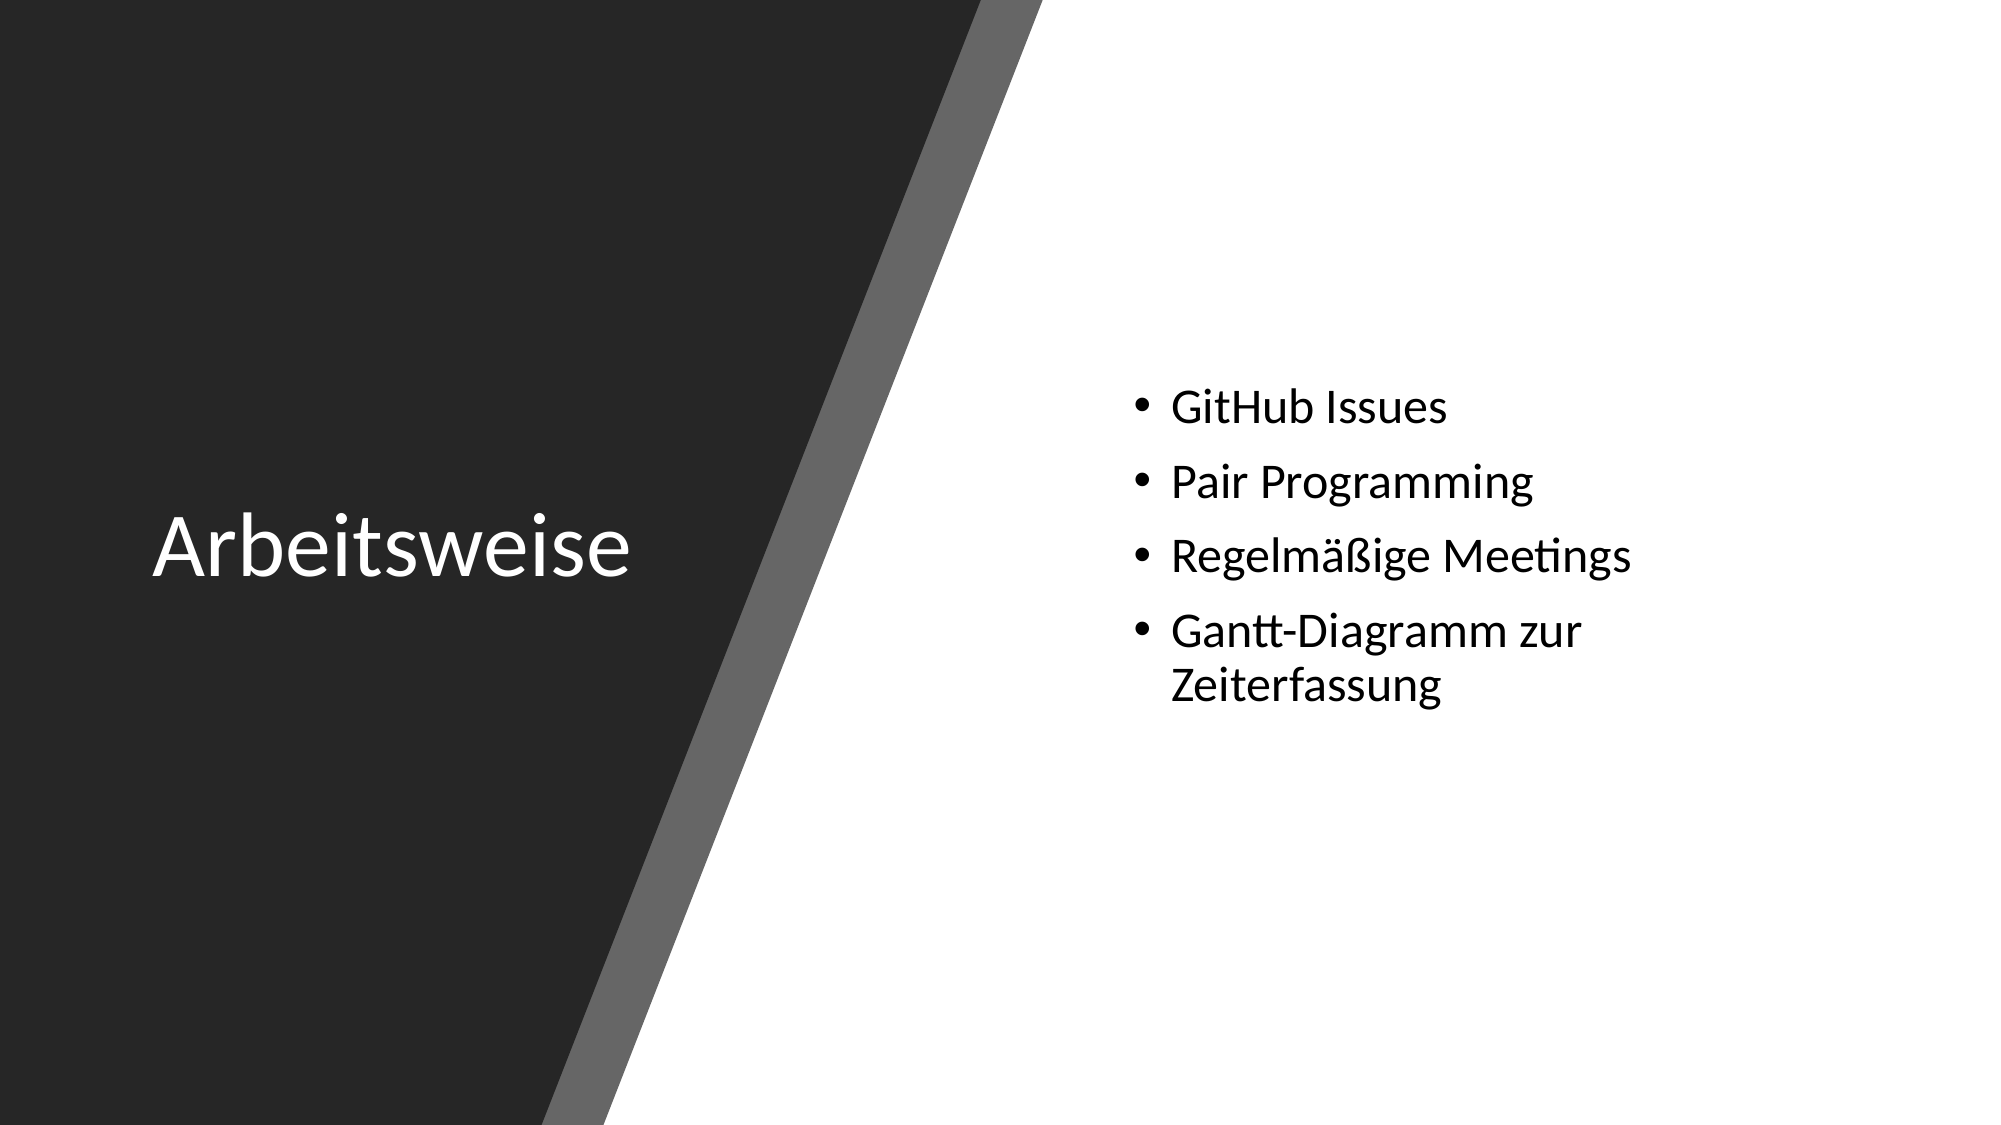

# Arbeitsweise
GitHub Issues
Pair Programming
Regelmäßige Meetings
Gantt-Diagramm zur Zeiterfassung